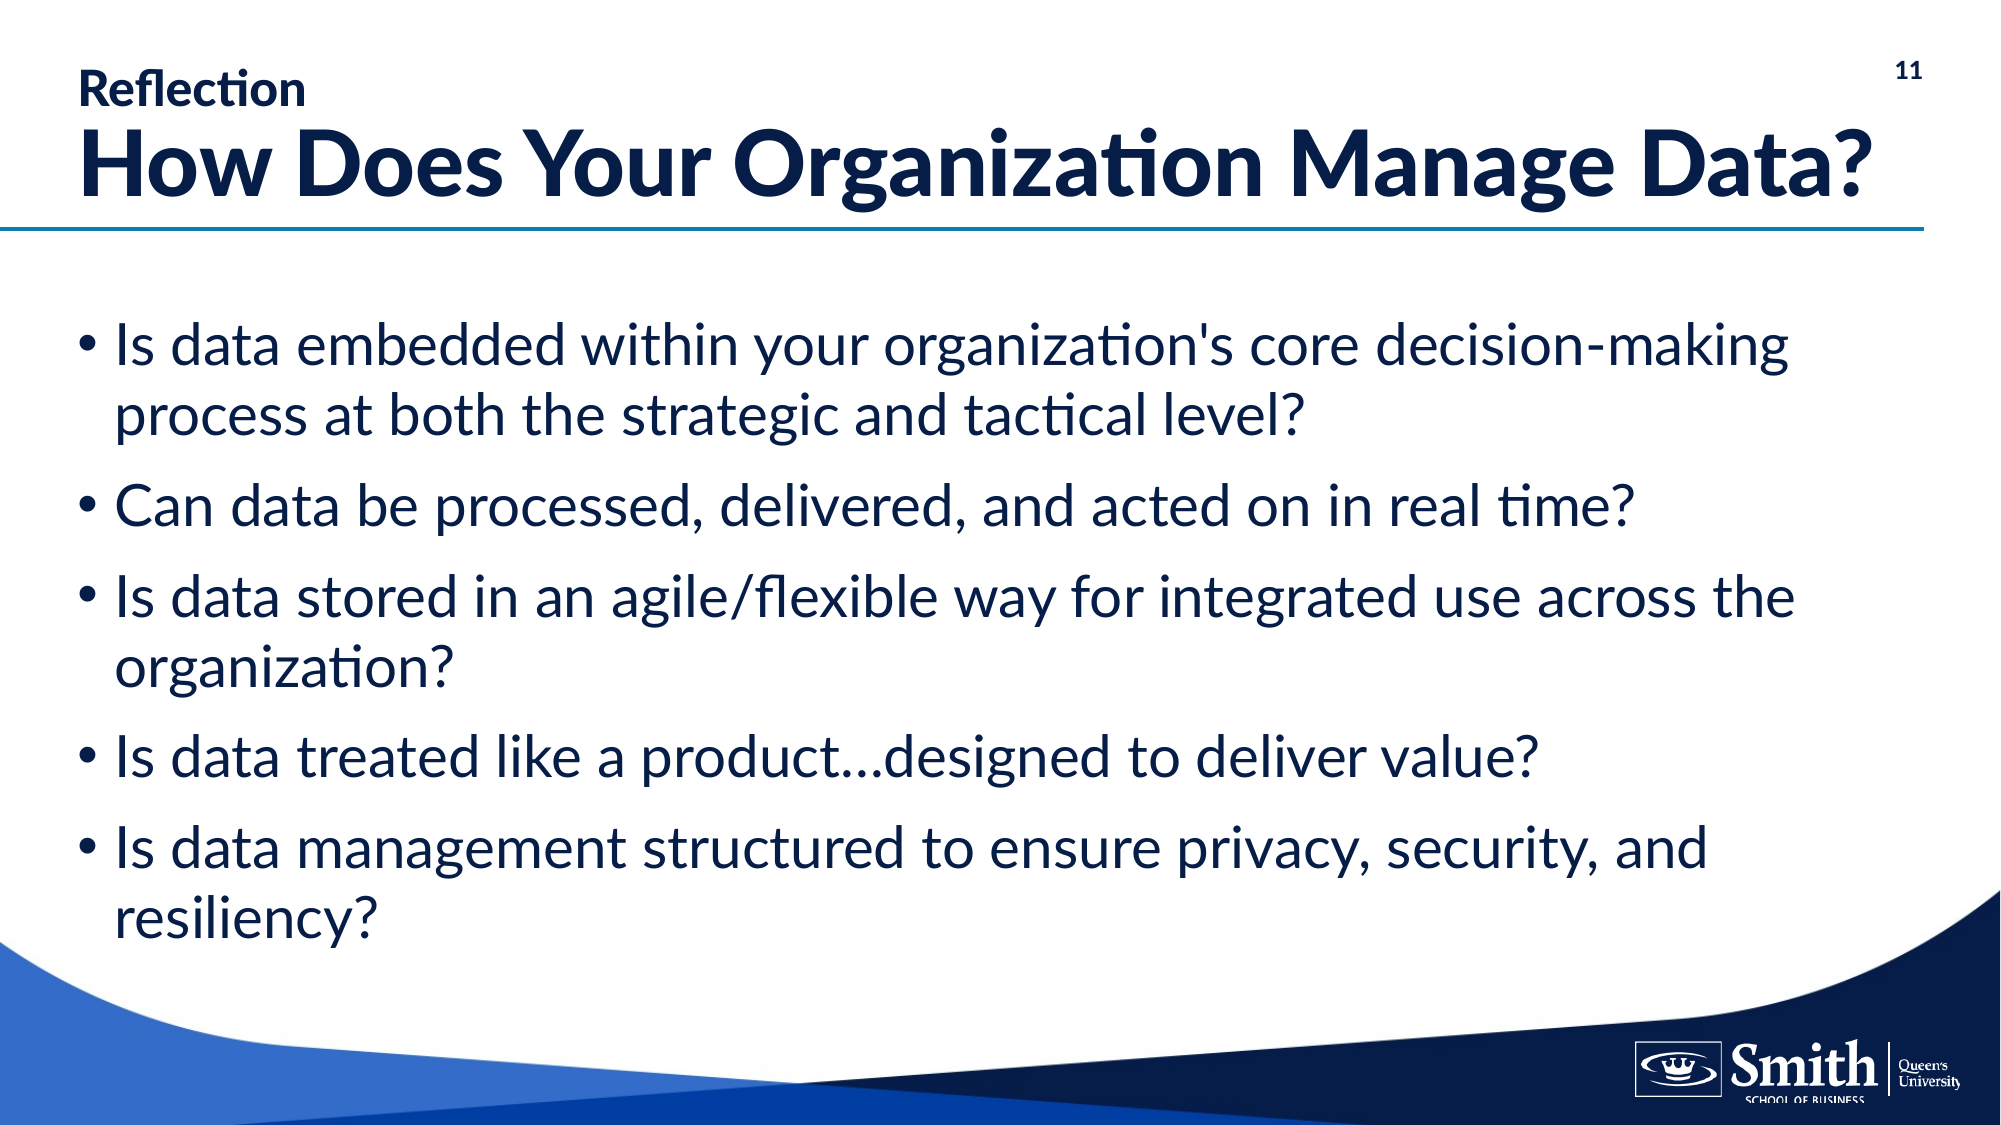

11
# Reflection How Does Your Organization Manage Data?

Is data embedded within your organization's core decision-making process at both the strategic and tactical level?
Can data be processed, delivered, and acted on in real time?
Is data stored in an agile/flexible way for integrated use across the organization?
Is data treated like a product…designed to deliver value?
Is data management structured to ensure privacy, security, and resiliency?